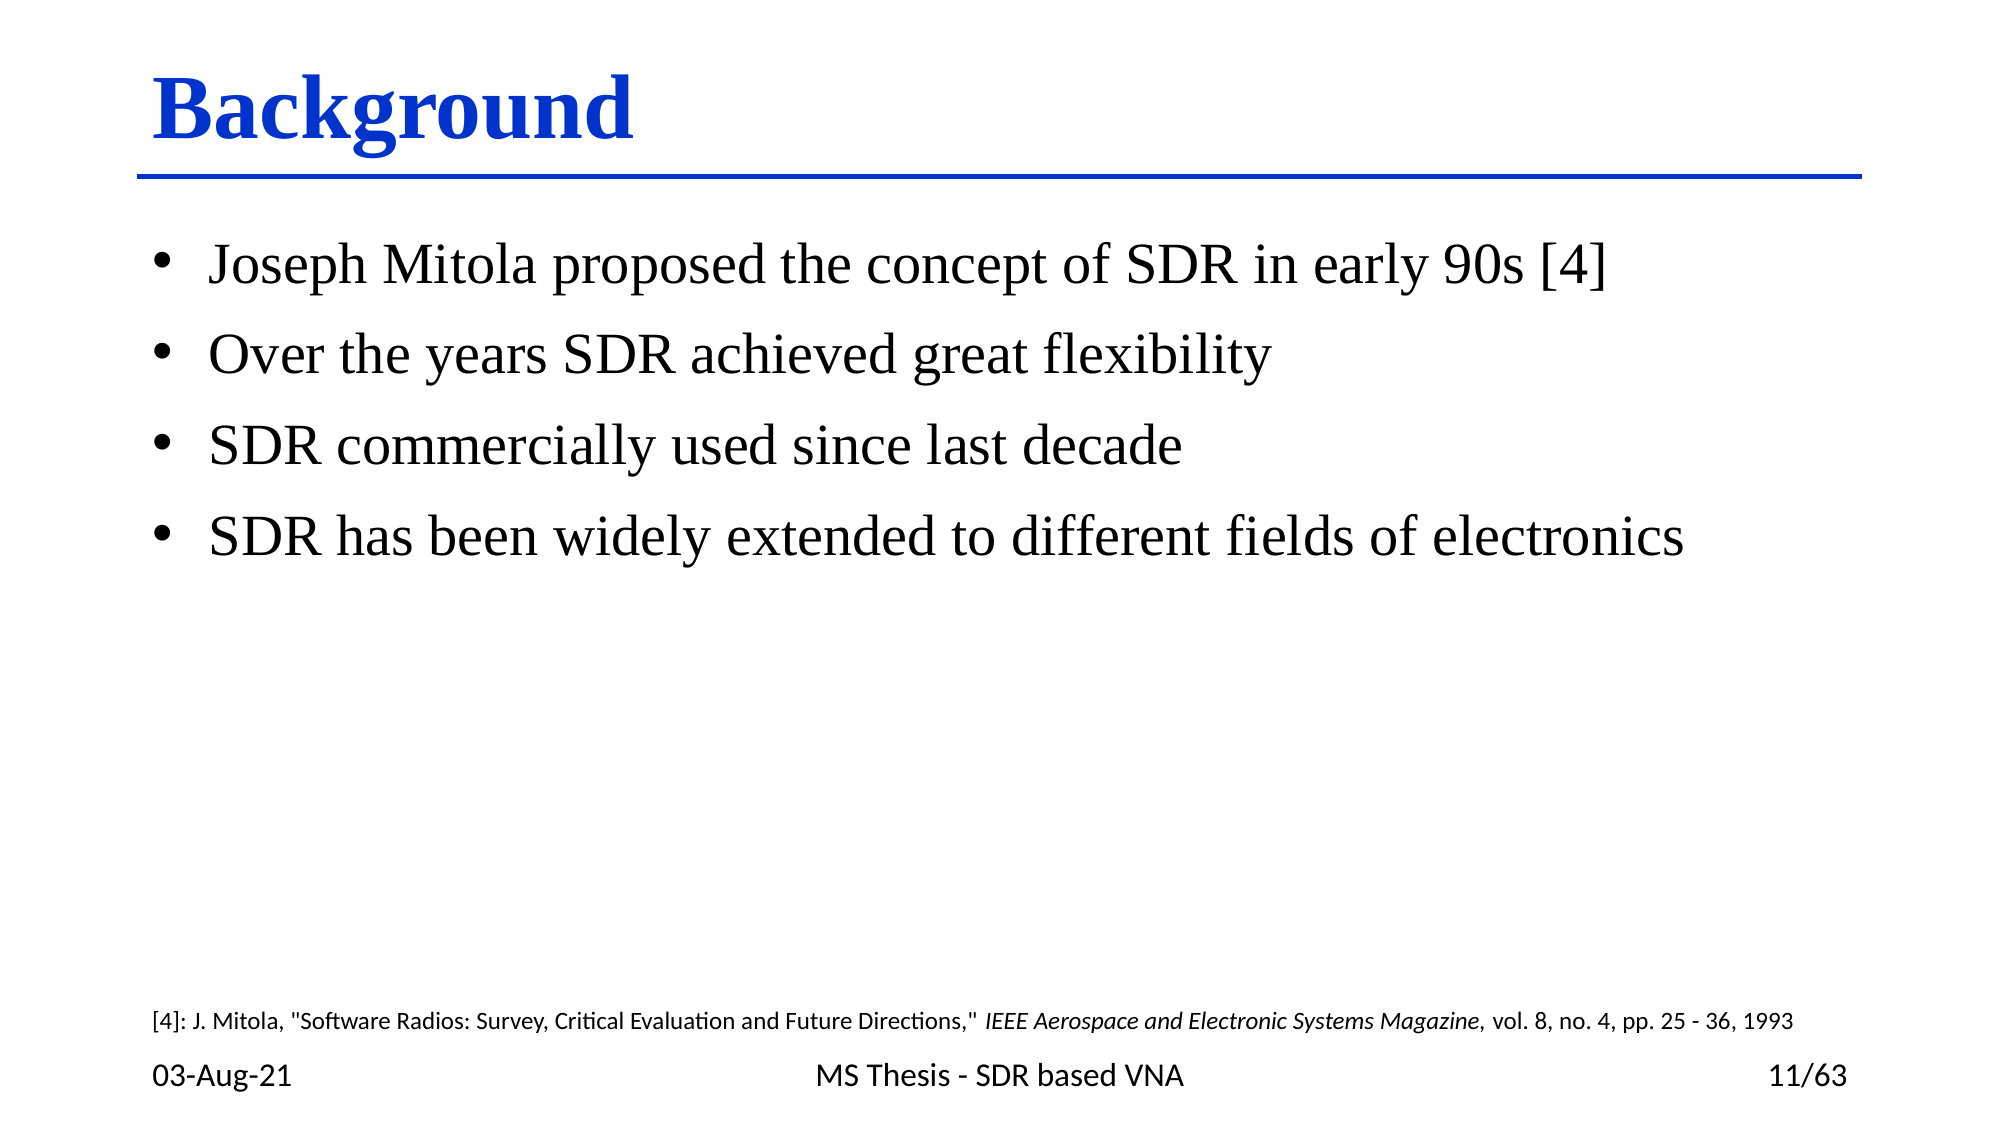

# Background
Joseph Mitola proposed the concept of SDR in early 90s [4]
Over the years SDR achieved great flexibility
SDR commercially used since last decade
SDR has been widely extended to different fields of electronics
[4]: J. Mitola, "Software Radios: Survey, Critical Evaluation and Future Directions," IEEE Aerospace and Electronic Systems Magazine, vol. 8, no. 4, pp. 25 - 36, 1993
03-Aug-21
MS Thesis - SDR based VNA
11/63